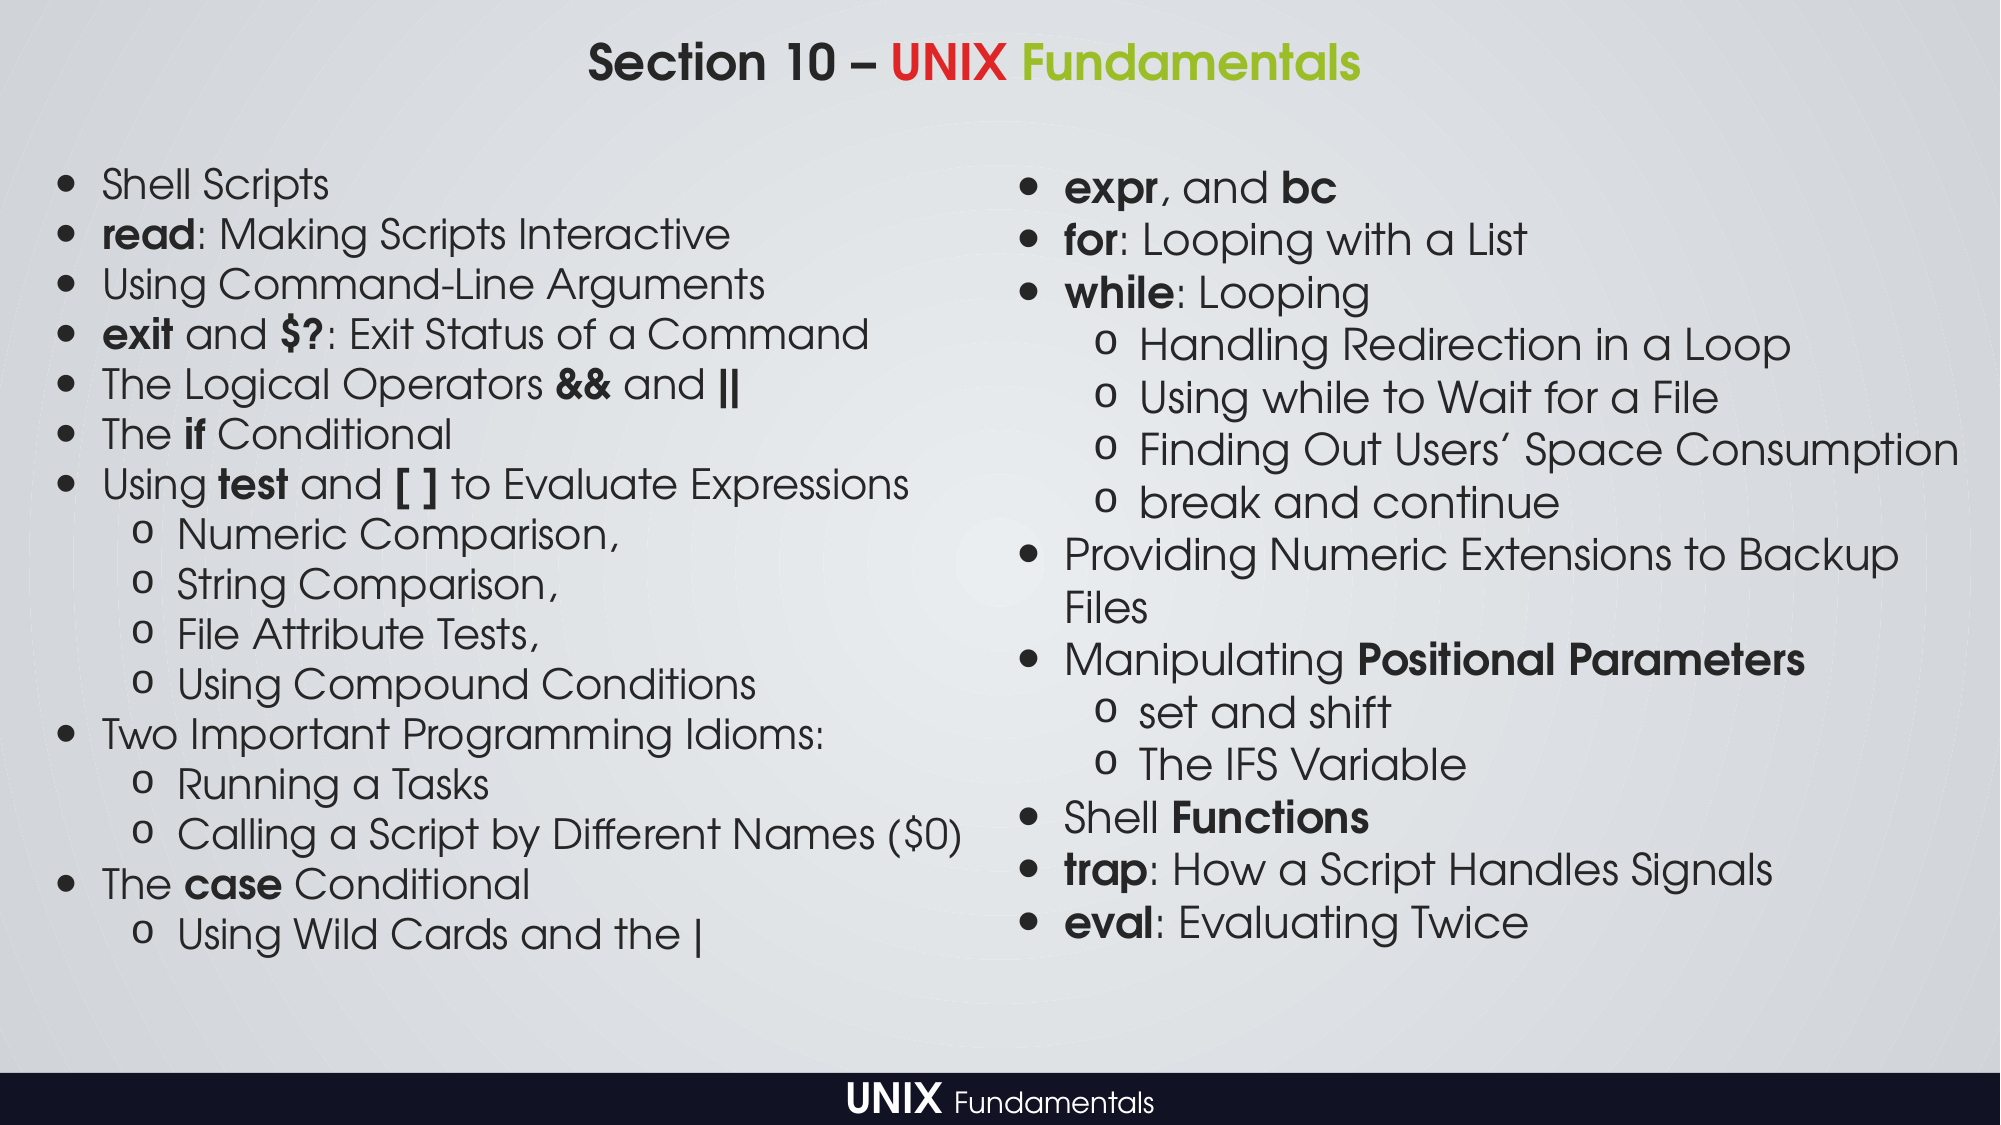

Section 10 – UNIX Fundamentals
Shell Scripts
read: Making Scripts Interactive
Using Command-Line Arguments
exit and $?: Exit Status of a Command
The Logical Operators && and ||
The if Conditional
Using test and [ ] to Evaluate Expressions
Numeric Comparison,
String Comparison,
File Attribute Tests,
Using Compound Conditions
Two Important Programming Idioms:
Running a Tasks
Calling a Script by Different Names ($0)
The case Conditional
Using Wild Cards and the |
expr, and bc
for: Looping with a List
while: Looping
Handling Redirection in a Loop
Using while to Wait for a File
Finding Out Users’ Space Consumption
break and continue
Providing Numeric Extensions to Backup Files
Manipulating Positional Parameters
set and shift
The IFS Variable
Shell Functions
trap: How a Script Handles Signals
eval: Evaluating Twice